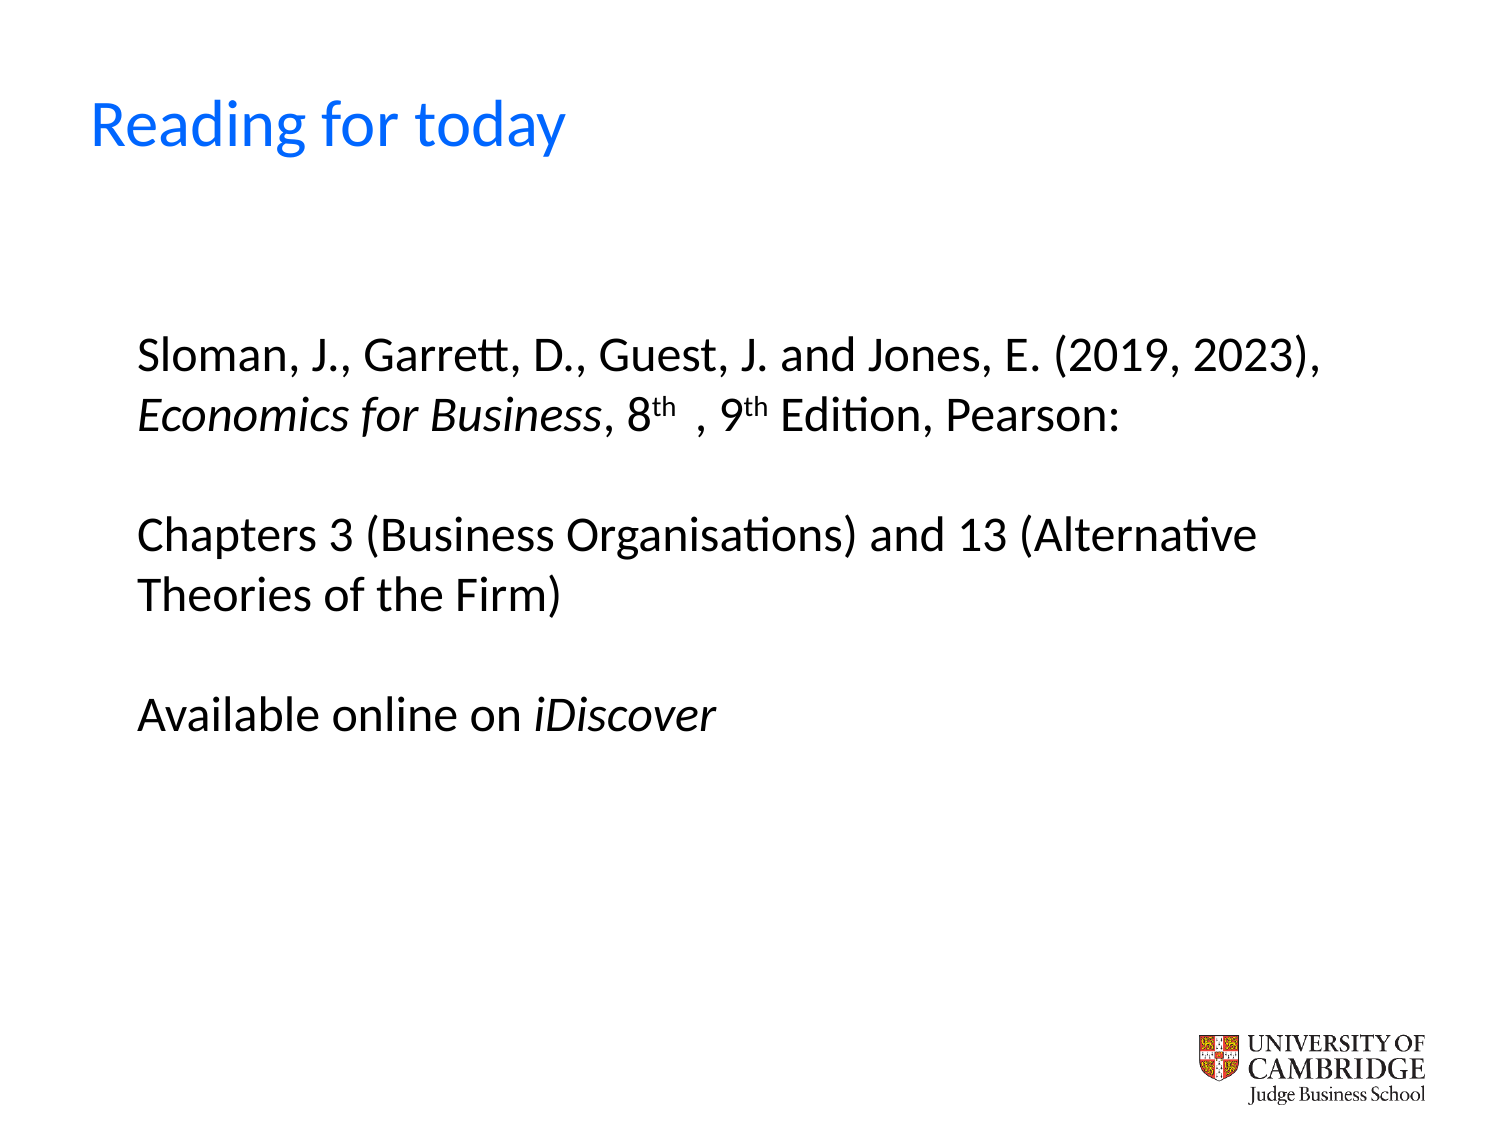

# Reading for today

Sloman, J., Garrett, D., Guest, J. and Jones, E. (2019, 2023), Economics for Business, 8th  , 9th Edition, Pearson:

Chapters 3 (Business Organisations) and 13 (Alternative Theories of the Firm)

Available online on iDiscover